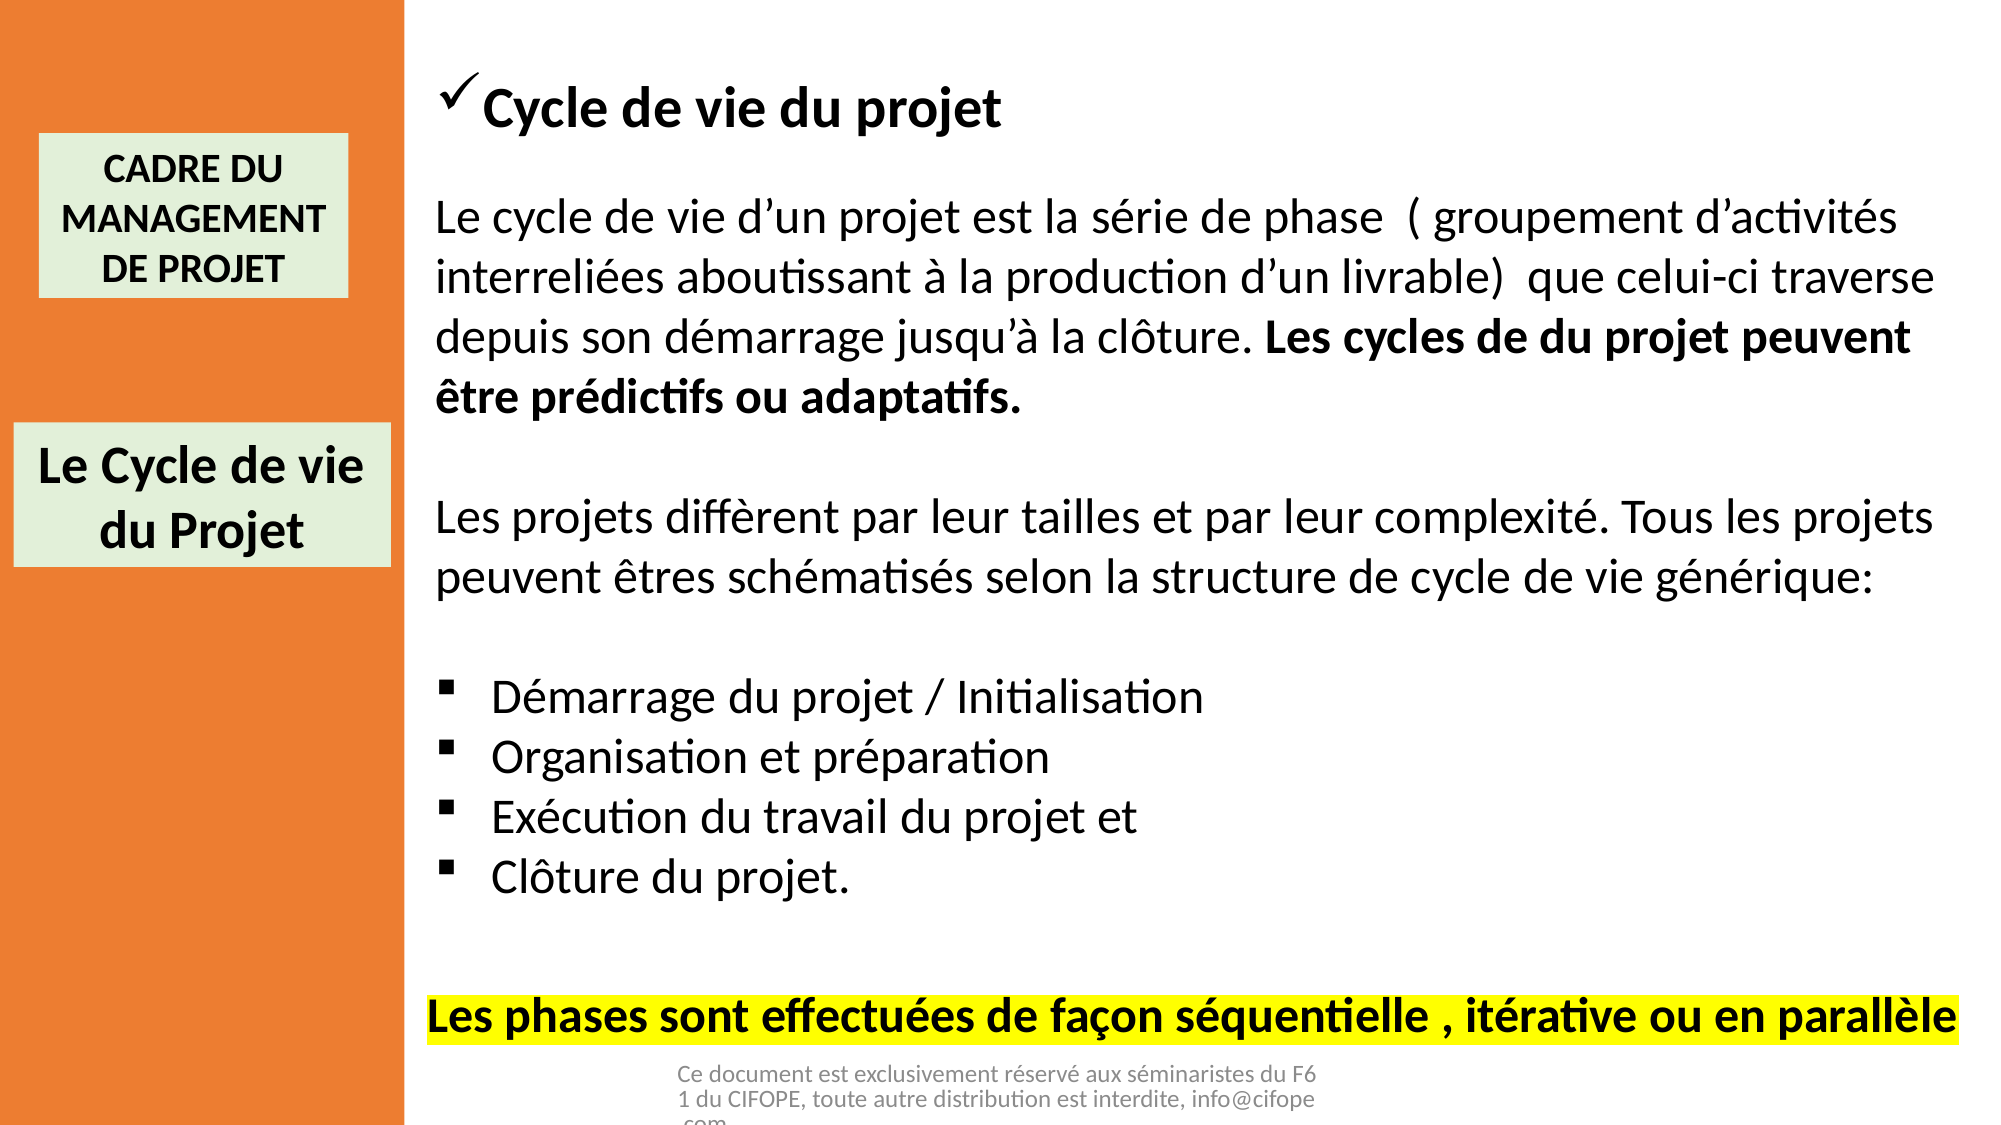

Cycle de vie du projet

Le cycle de vie d’un projet est la série de phase  ( groupement d’activités interreliées aboutissant à la production d’un livrable)  que celui-ci traverse depuis son démarrage jusqu’à la clôture. Les cycles de du projet peuvent être prédictifs ou adaptatifs.

Les projets diffèrent par leur tailles et par leur complexité. Tous les projets peuvent êtres schématisés selon la structure de cycle de vie générique:

Démarrage du projet / Initialisation
Organisation et préparation
Exécution du travail du projet et
Clôture du projet.

CADRE DU MANAGEMENT DE PROJET
Le Cycle de vie du Projet
Les phases sont effectuées de façon séquentielle , itérative ou en parallèle
Ce document est exclusivement réservé aux séminaristes du F61 du CIFOPE, toute autre distribution est interdite, info@cifope.com